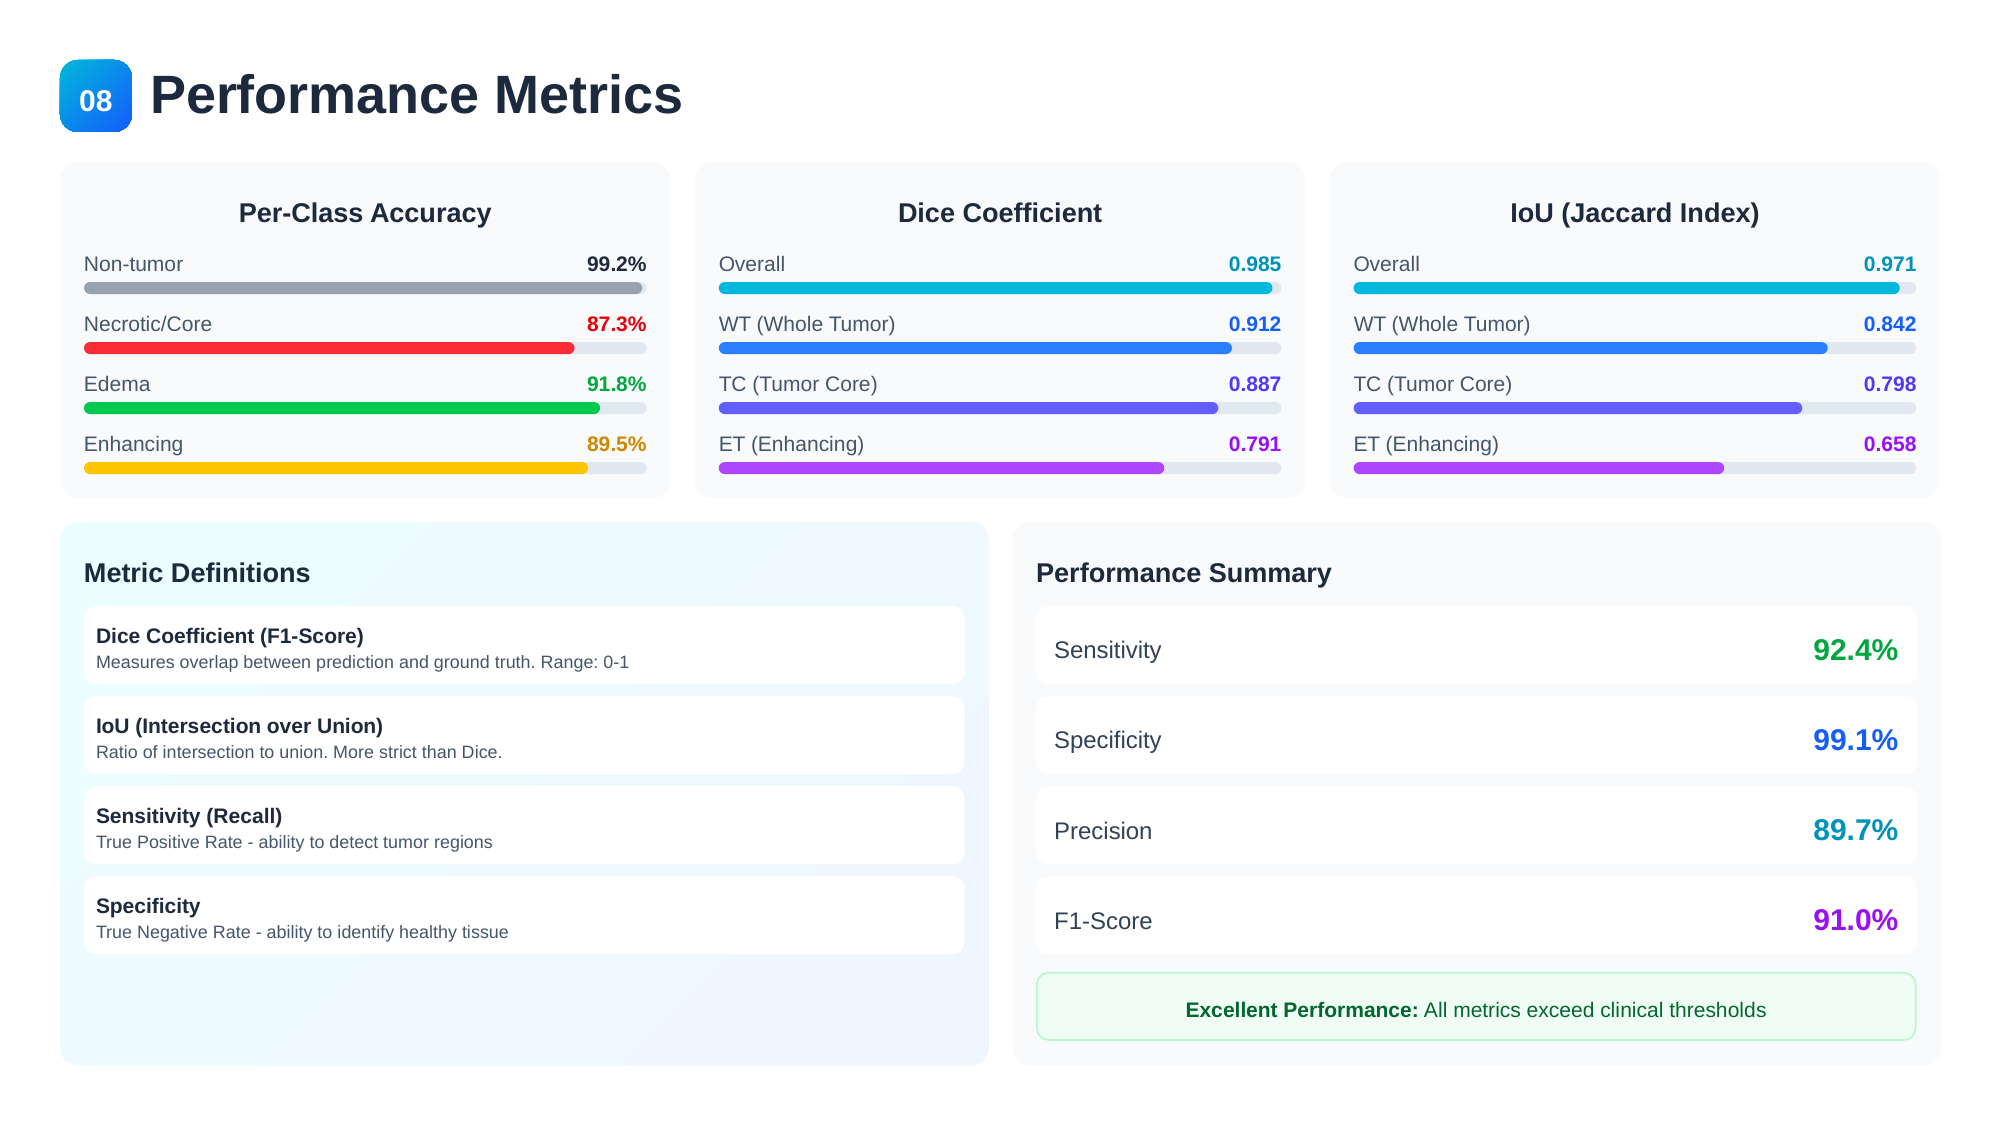

08

Performance Metrics

Per-Class Accuracy
Dice Coefficient
IoU (Jaccard Index)
Non-tumor
99.2%
Overall
0.985
Overall
0.971

Necrotic/Core
87.3%
WT (Whole Tumor)
0.912
WT (Whole Tumor)
0.842

Edema
91.8%
TC (Tumor Core)
0.887
TC (Tumor Core)
0.798

Enhancing
89.5%
ET (Enhancing)
0.791
ET (Enhancing)
0.658

Metric Definitions
Performance Summary

Dice Coefficient (F1-Score)
92.4%
Sensitivity
Measures overlap between prediction and ground truth. Range: 0-1

IoU (Intersection over Union)
99.1%
Specificity
Ratio of intersection to union. More strict than Dice.

Sensitivity (Recall)
89.7%
Precision
True Positive Rate - ability to detect tumor regions

Specificity
91.0%
F1-Score
True Negative Rate - ability to identify healthy tissue

Excellent Performance: All metrics exceed clinical thresholds